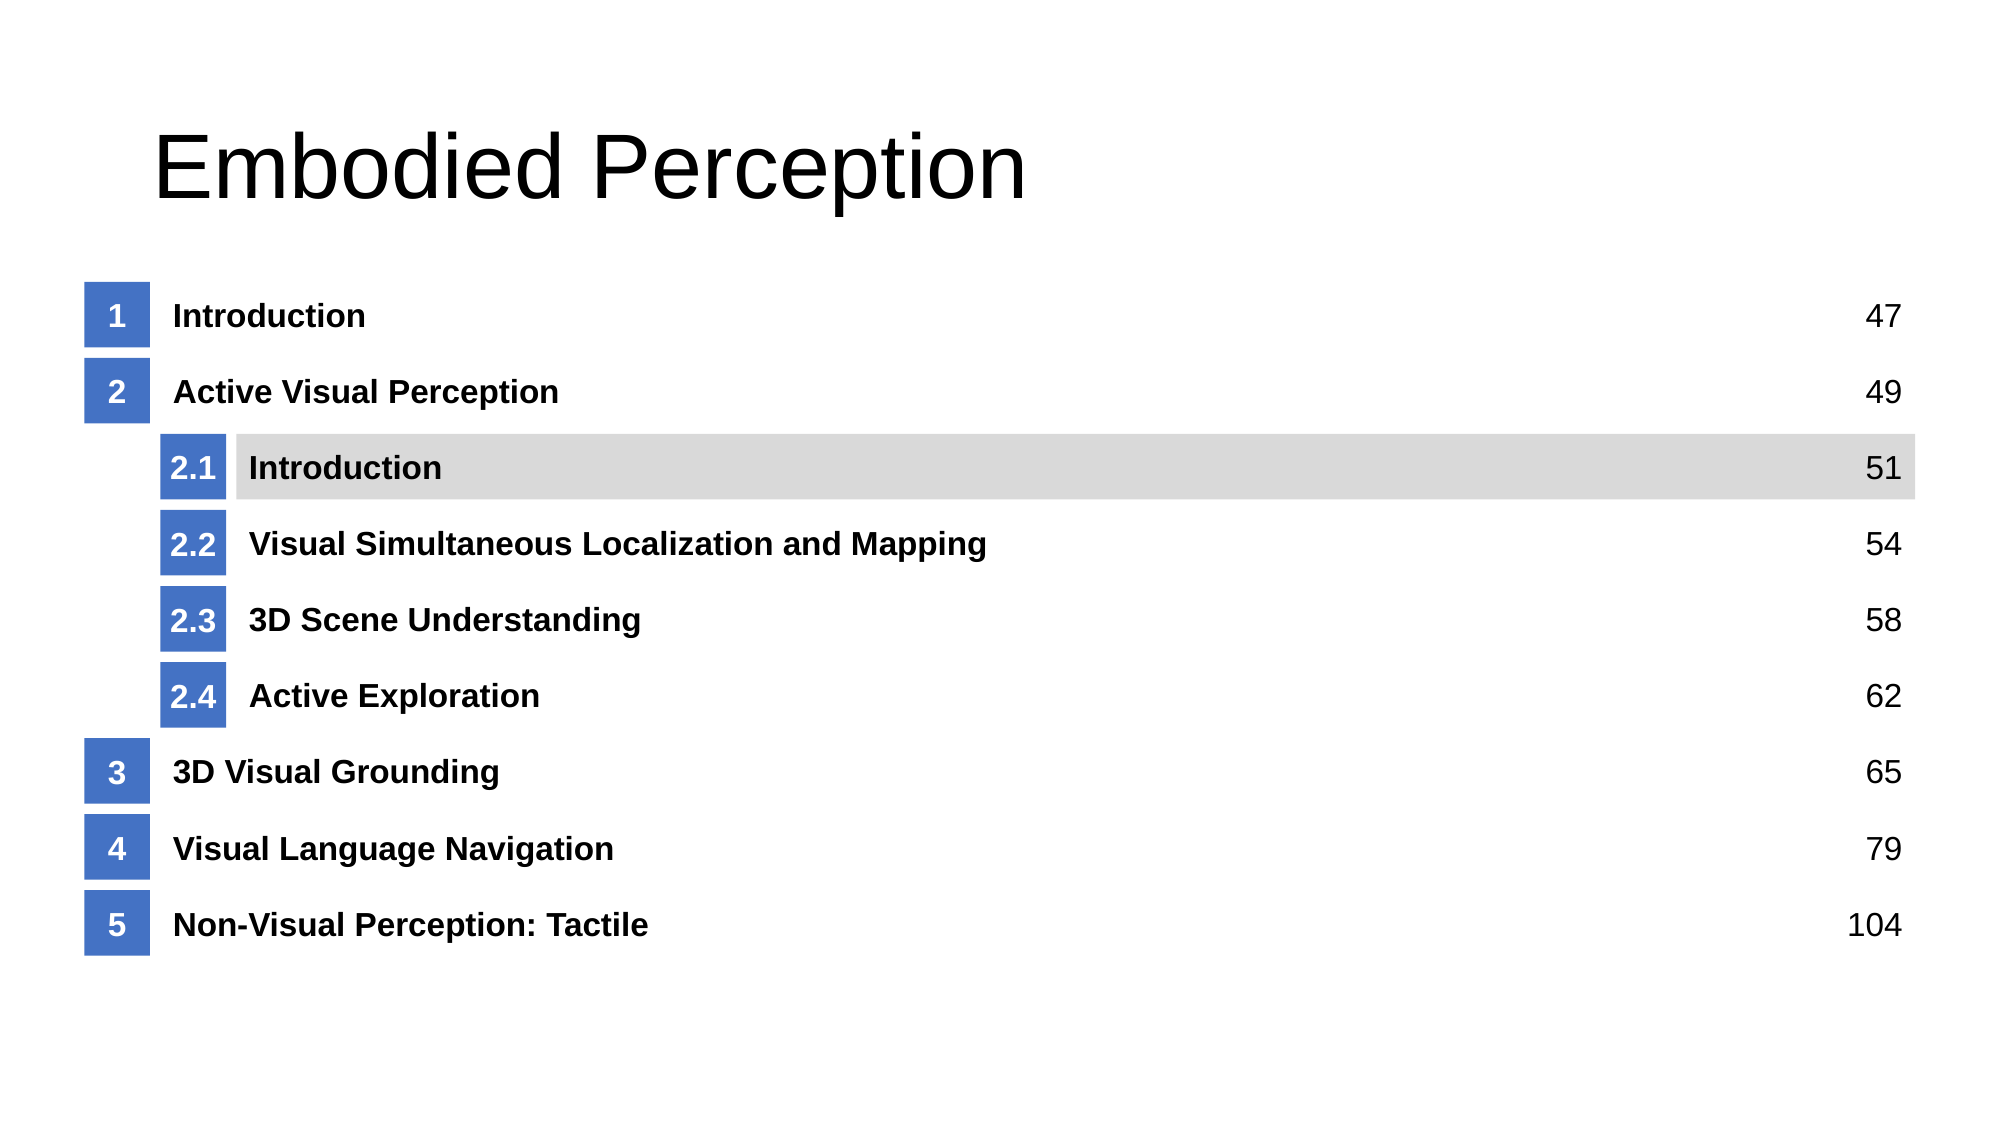

# Embodied Perception
1
Introduction
47
2
Active Visual Perception
49
2.1

Introduction
51
2.2
Visual Simultaneous Localization and Mapping
54
2.3
3D Scene Understanding
58
2.4
Active Exploration
62
3
3D Visual Grounding
65
4
Visual Language Navigation
79
5
Non-Visual Perception: Tactile
104